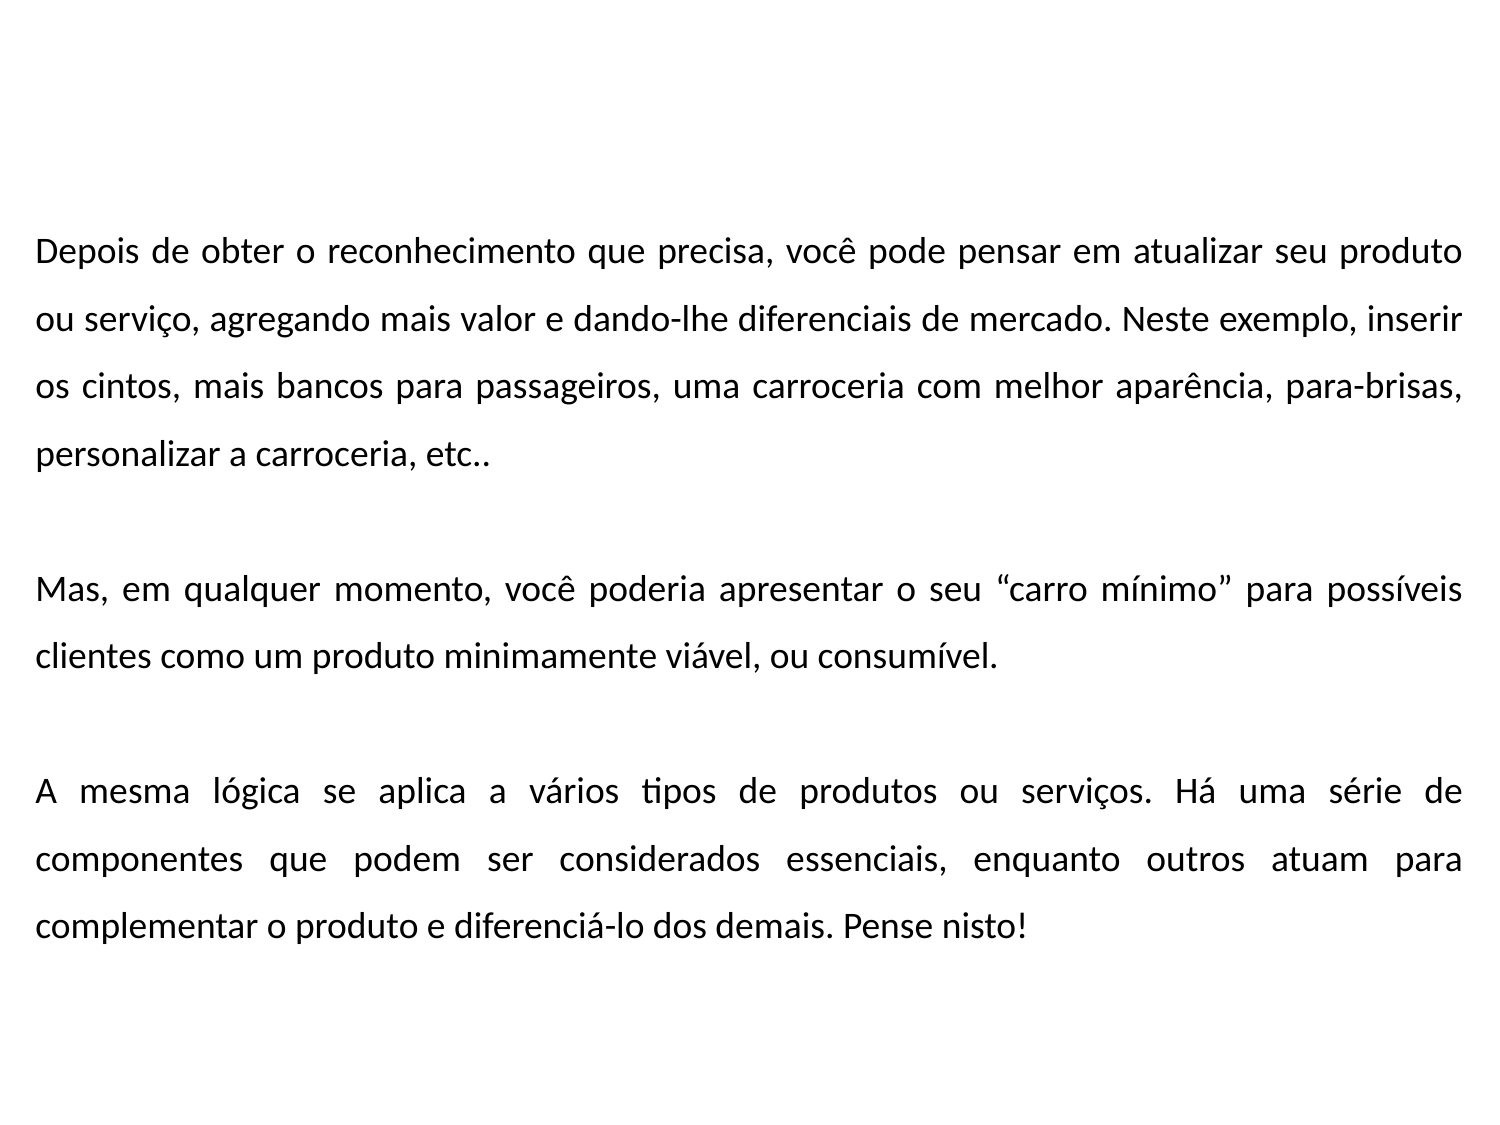

Depois de obter o reconhecimento que precisa, você pode pensar em atualizar seu produto ou serviço, agregando mais valor e dando-lhe diferenciais de mercado. Neste exemplo, inserir os cintos, mais bancos para passageiros, uma carroceria com melhor aparência, para-brisas, personalizar a carroceria, etc..

Mas, em qualquer momento, você poderia apresentar o seu “carro mínimo” para possíveis clientes como um produto minimamente viável, ou consumível.

A mesma lógica se aplica a vários tipos de produtos ou serviços. Há uma série de componentes que podem ser considerados essenciais, enquanto outros atuam para complementar o produto e diferenciá-lo dos demais. Pense nisto!